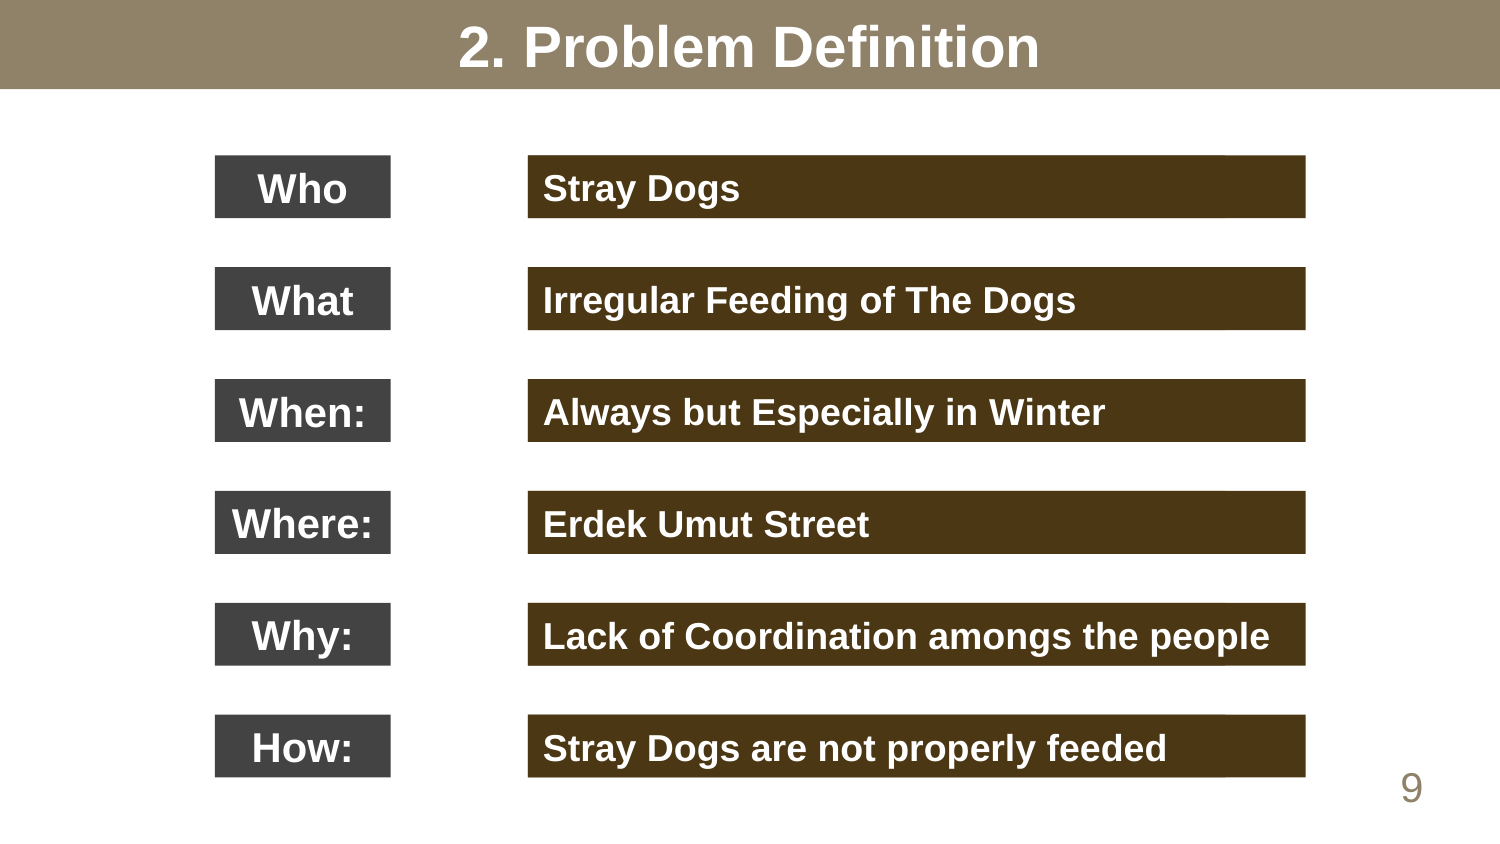

# 2. Problem Definition

Who
Stray Dogs

What
Irregular Feeding of The Dogs

When:
Always but Especially in Winter

Where:
Erdek Umut Street

Why:
Lack of Coordination amongs the people

How:
Stray Dogs are not properly feeded
9